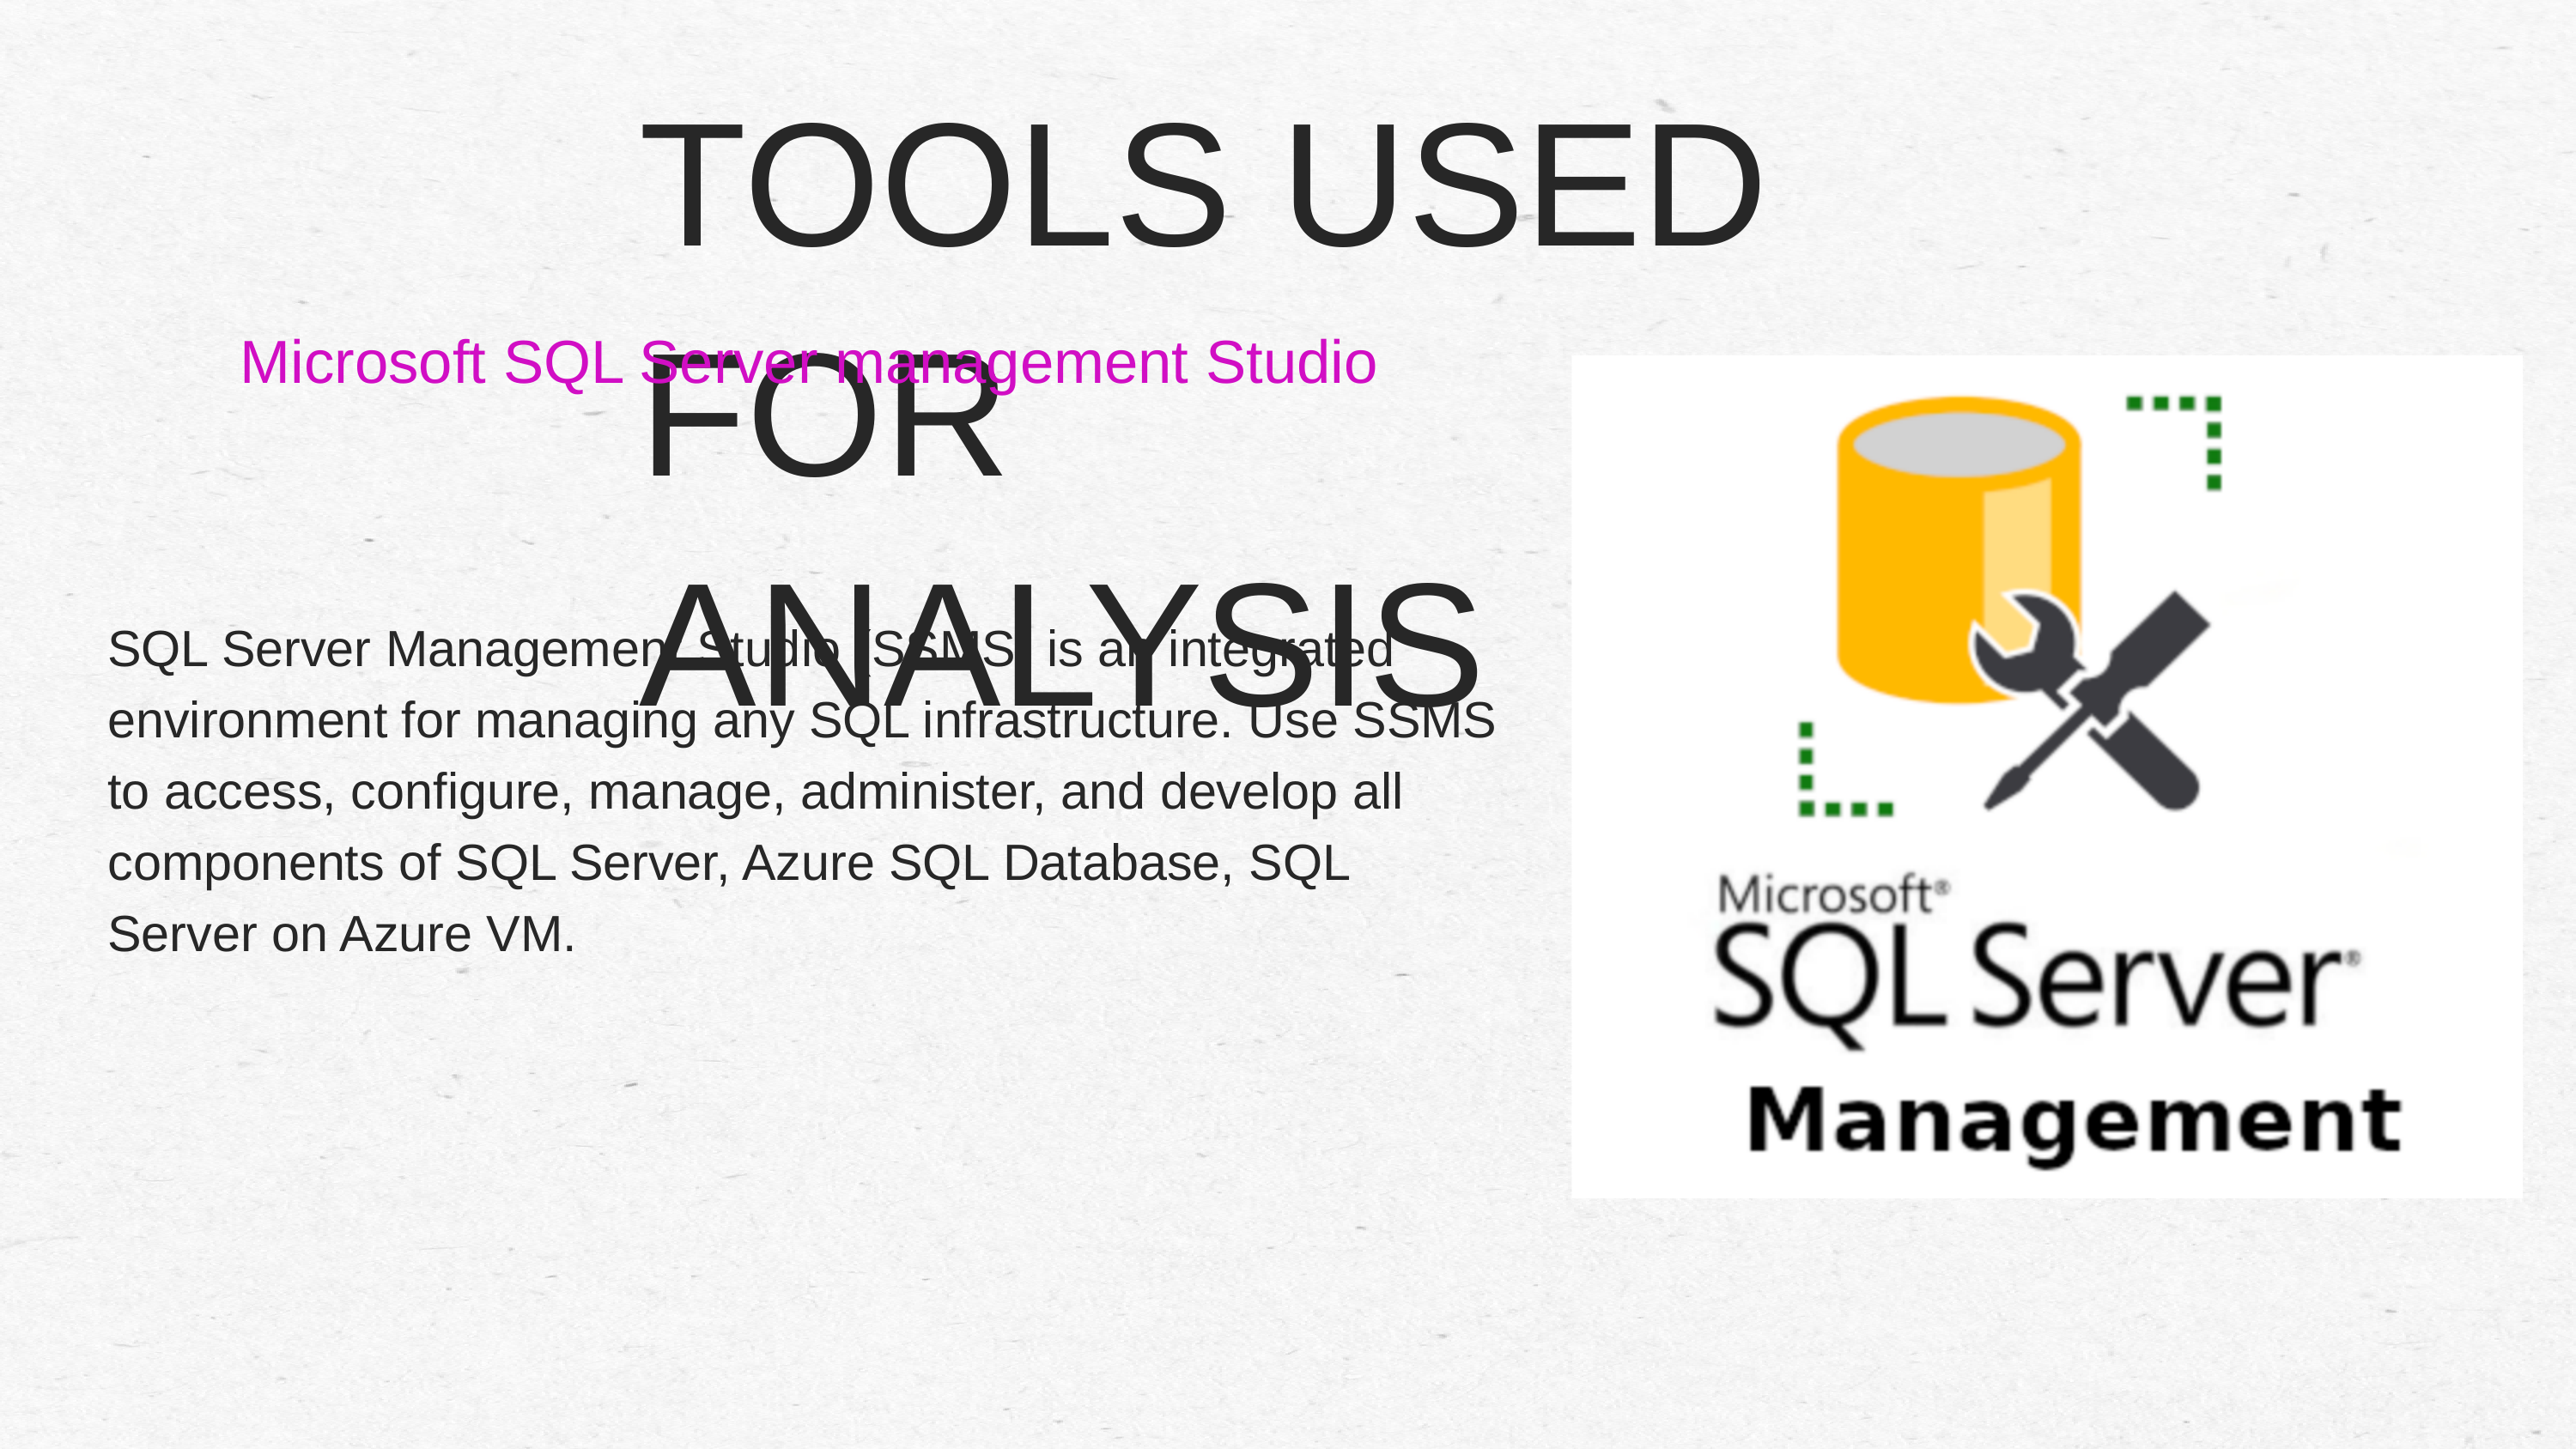

TOOLS USED FOR ANALYSIS
Microsoft SQL Server management Studio

SQL Server Management Studio (SSMS) is an integrated environment for managing any SQL infrastructure. Use SSMS to access, configure, manage, administer, and develop all components of SQL Server, Azure SQL Database, SQL Server on Azure VM.